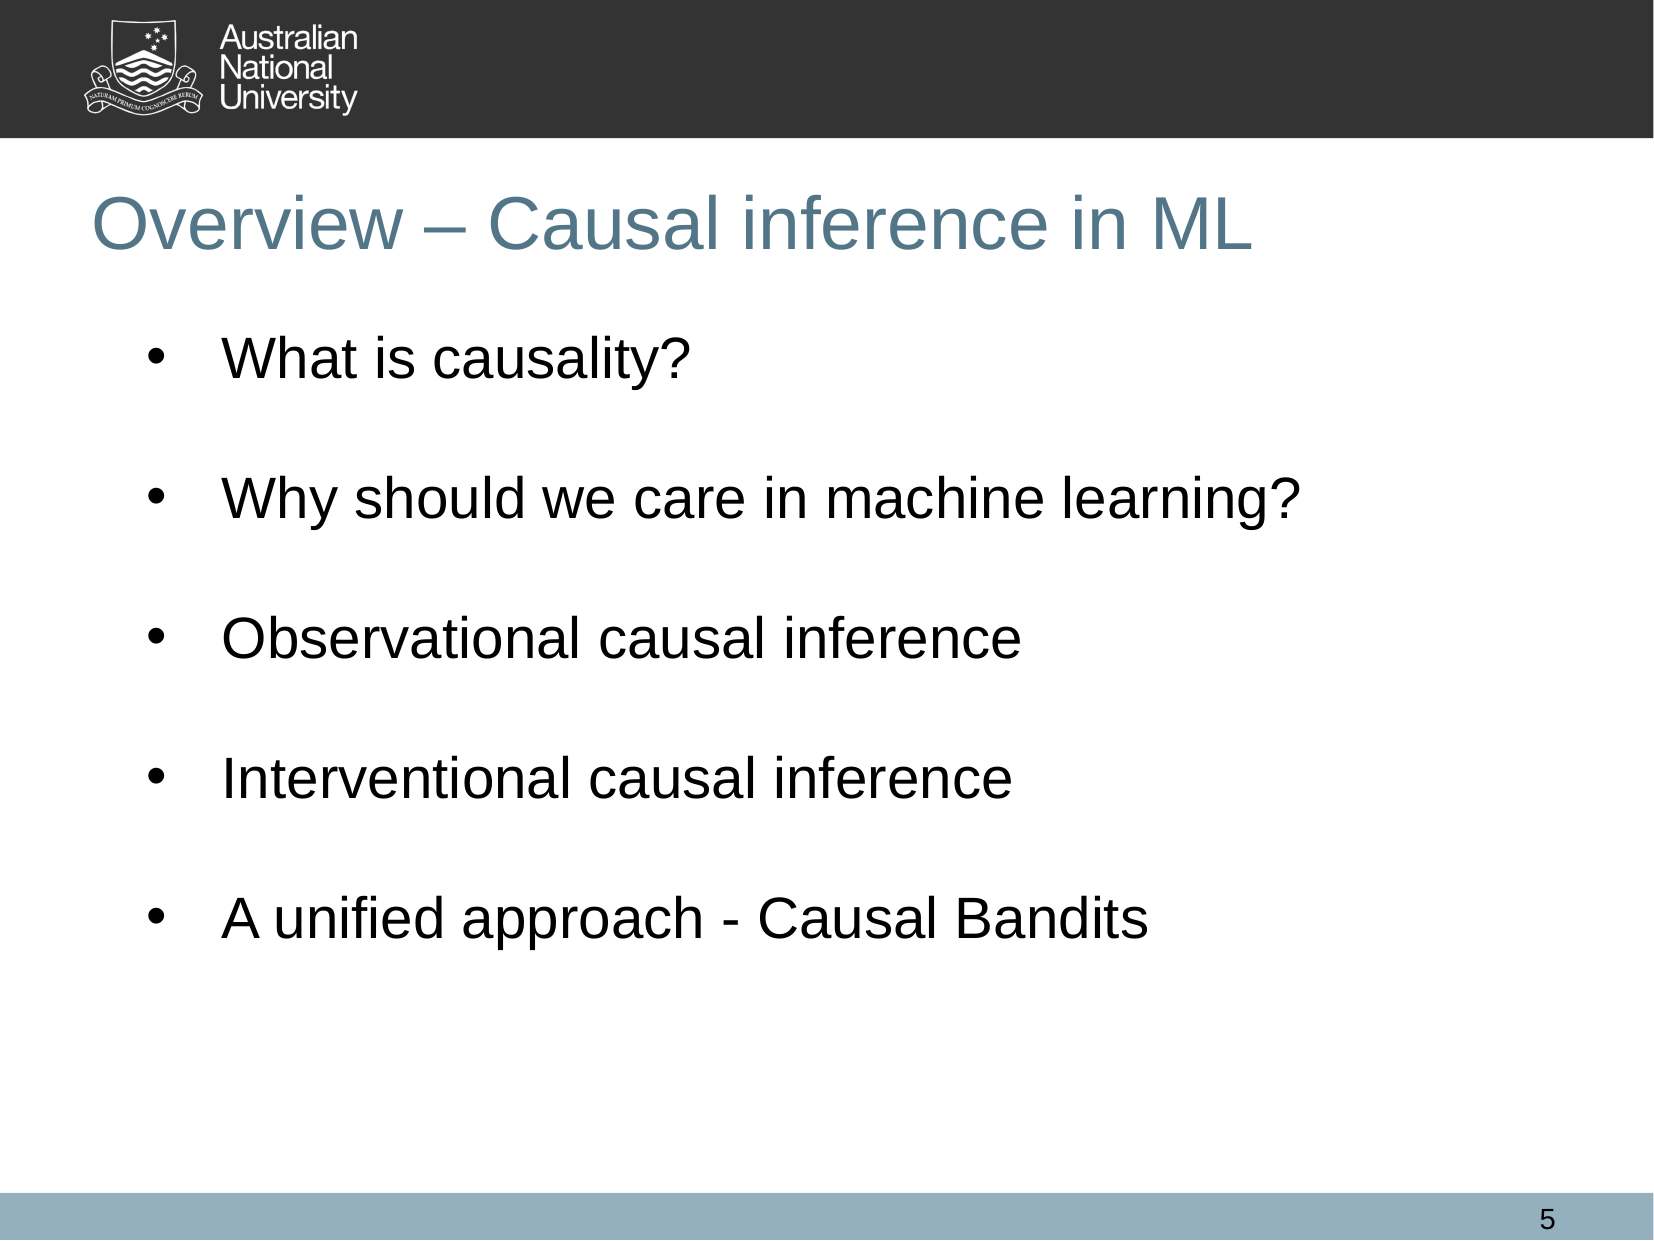

Overview – Causal inference in ML

What is causality?

Why should we care in machine learning?

Observational causal inference

Interventional causal inference

A unified approach - Causal Bandits

5